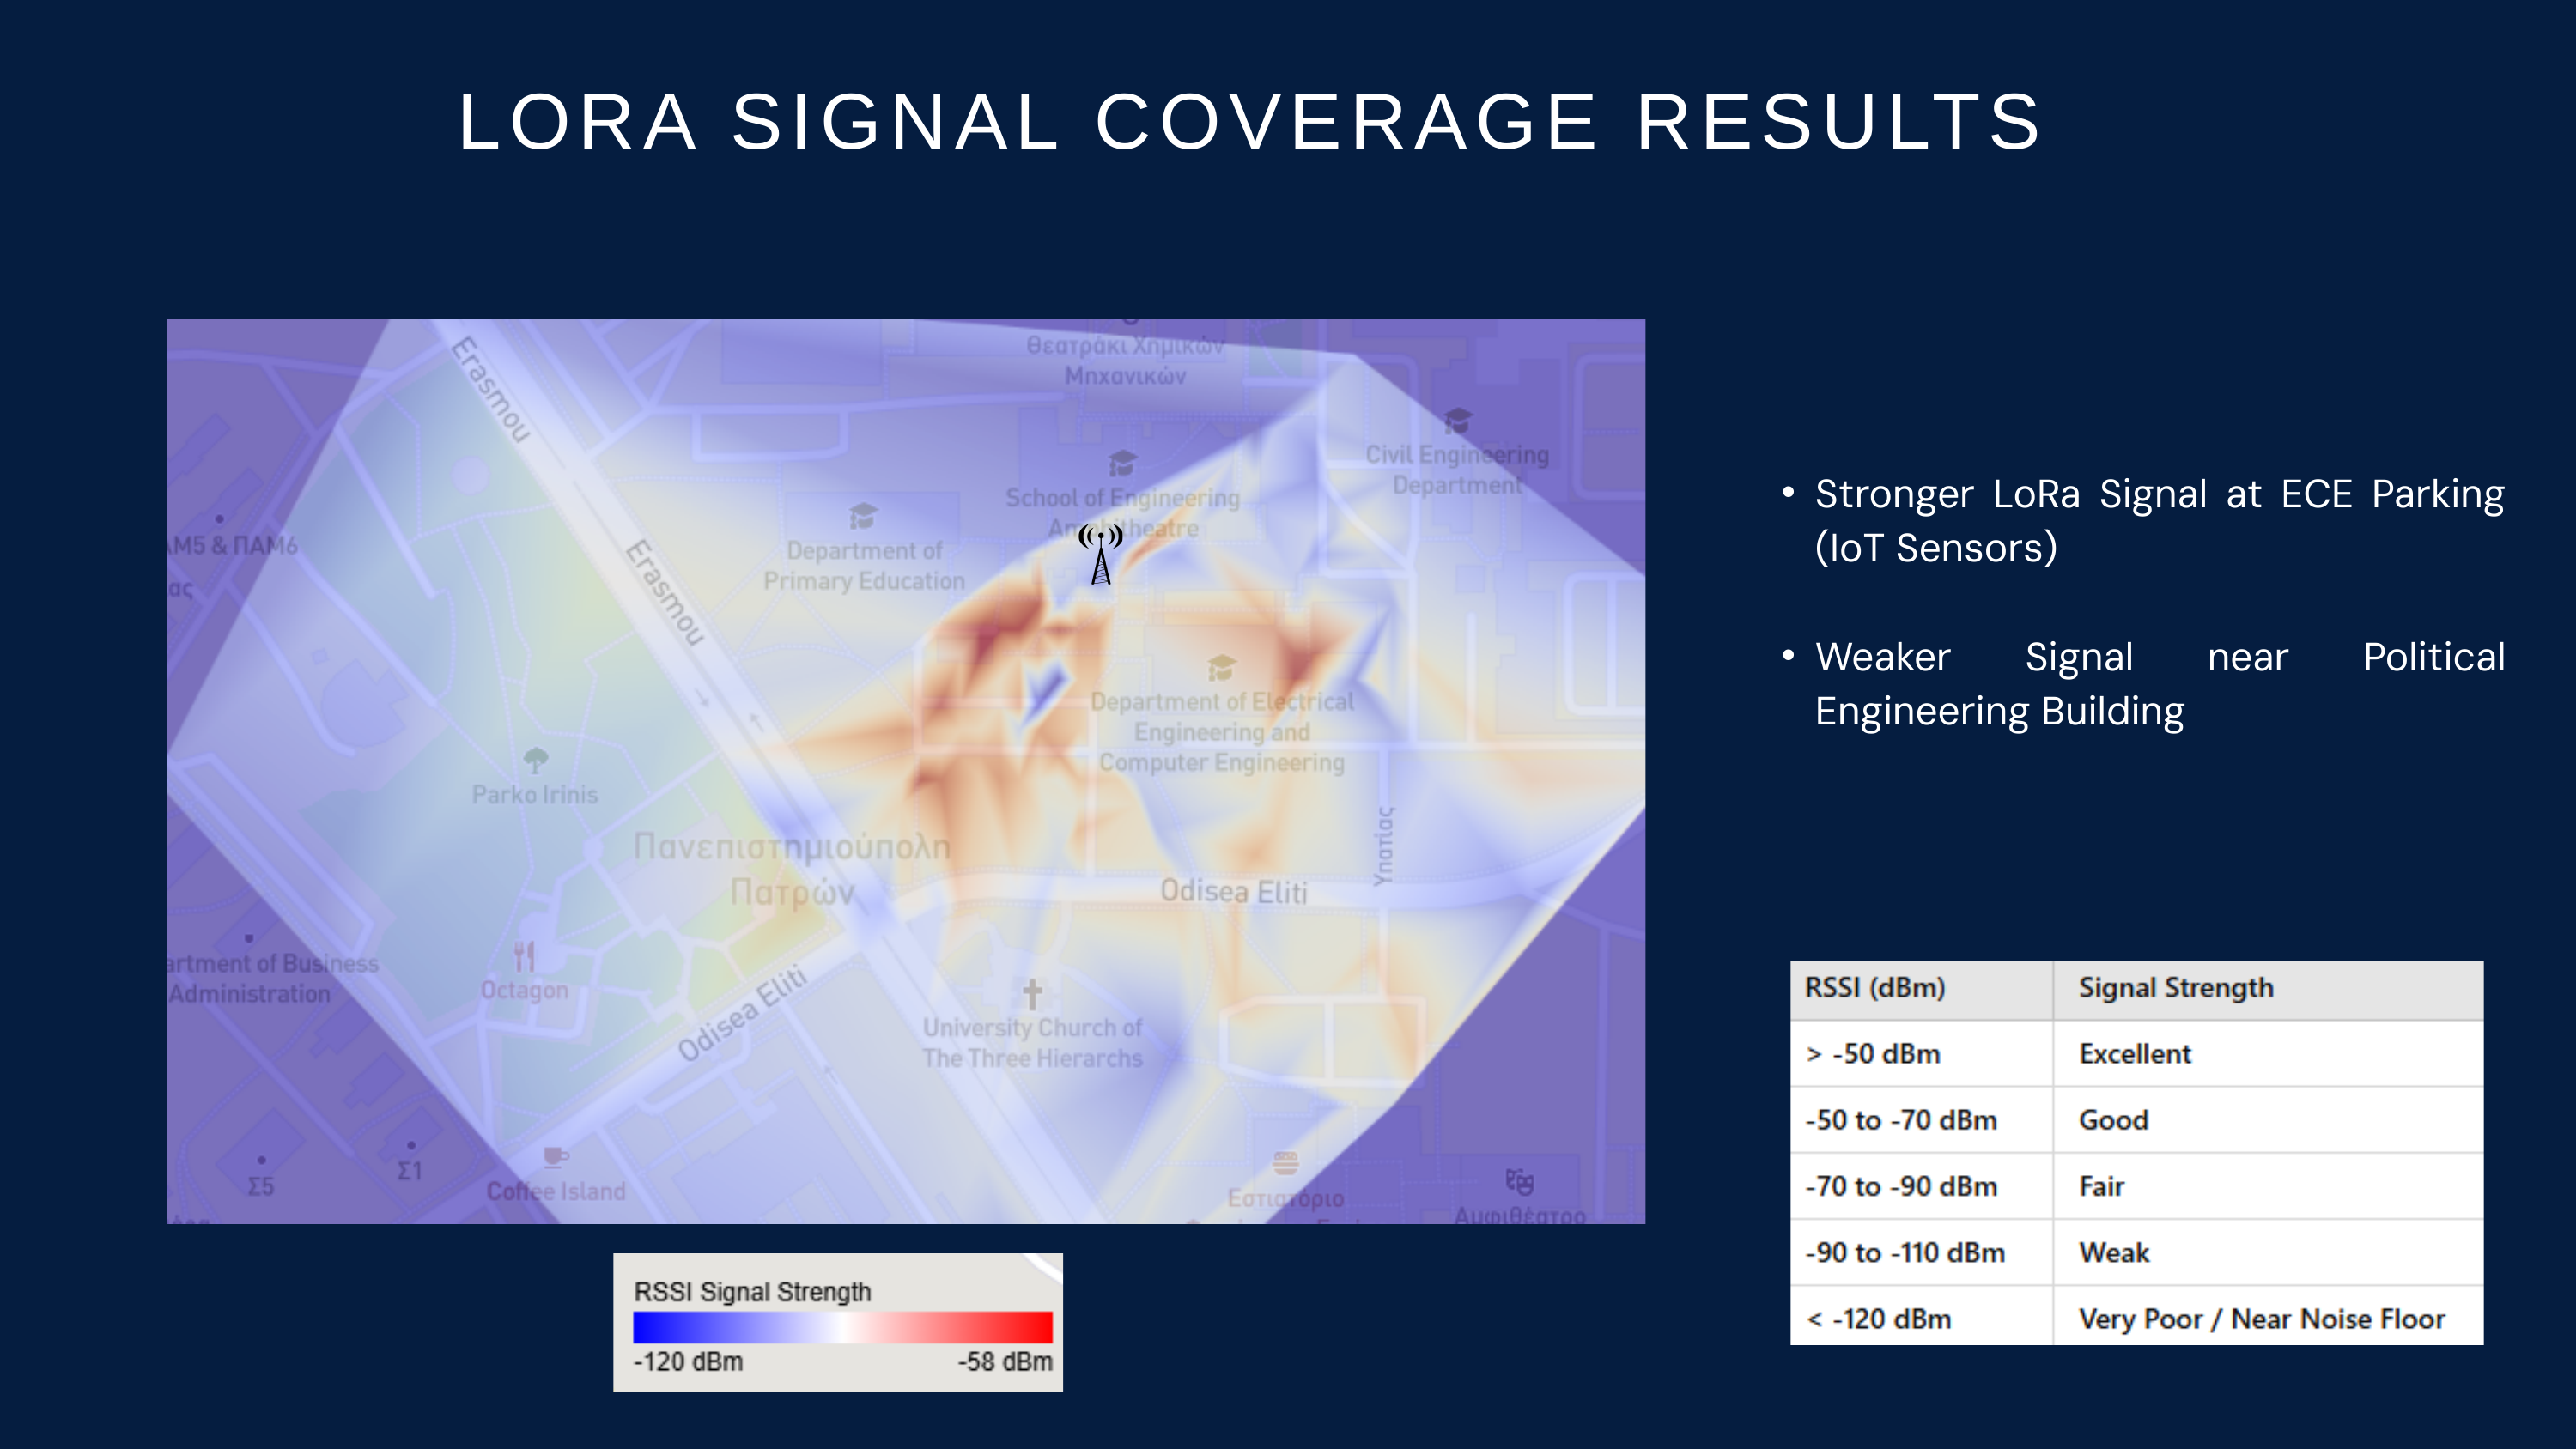

LORA SIGNAL COVERAGE RESULTS

Stronger LoRa Signal at ECE Parking (IoT Sensors)

Weaker Signal near Political Engineering Building